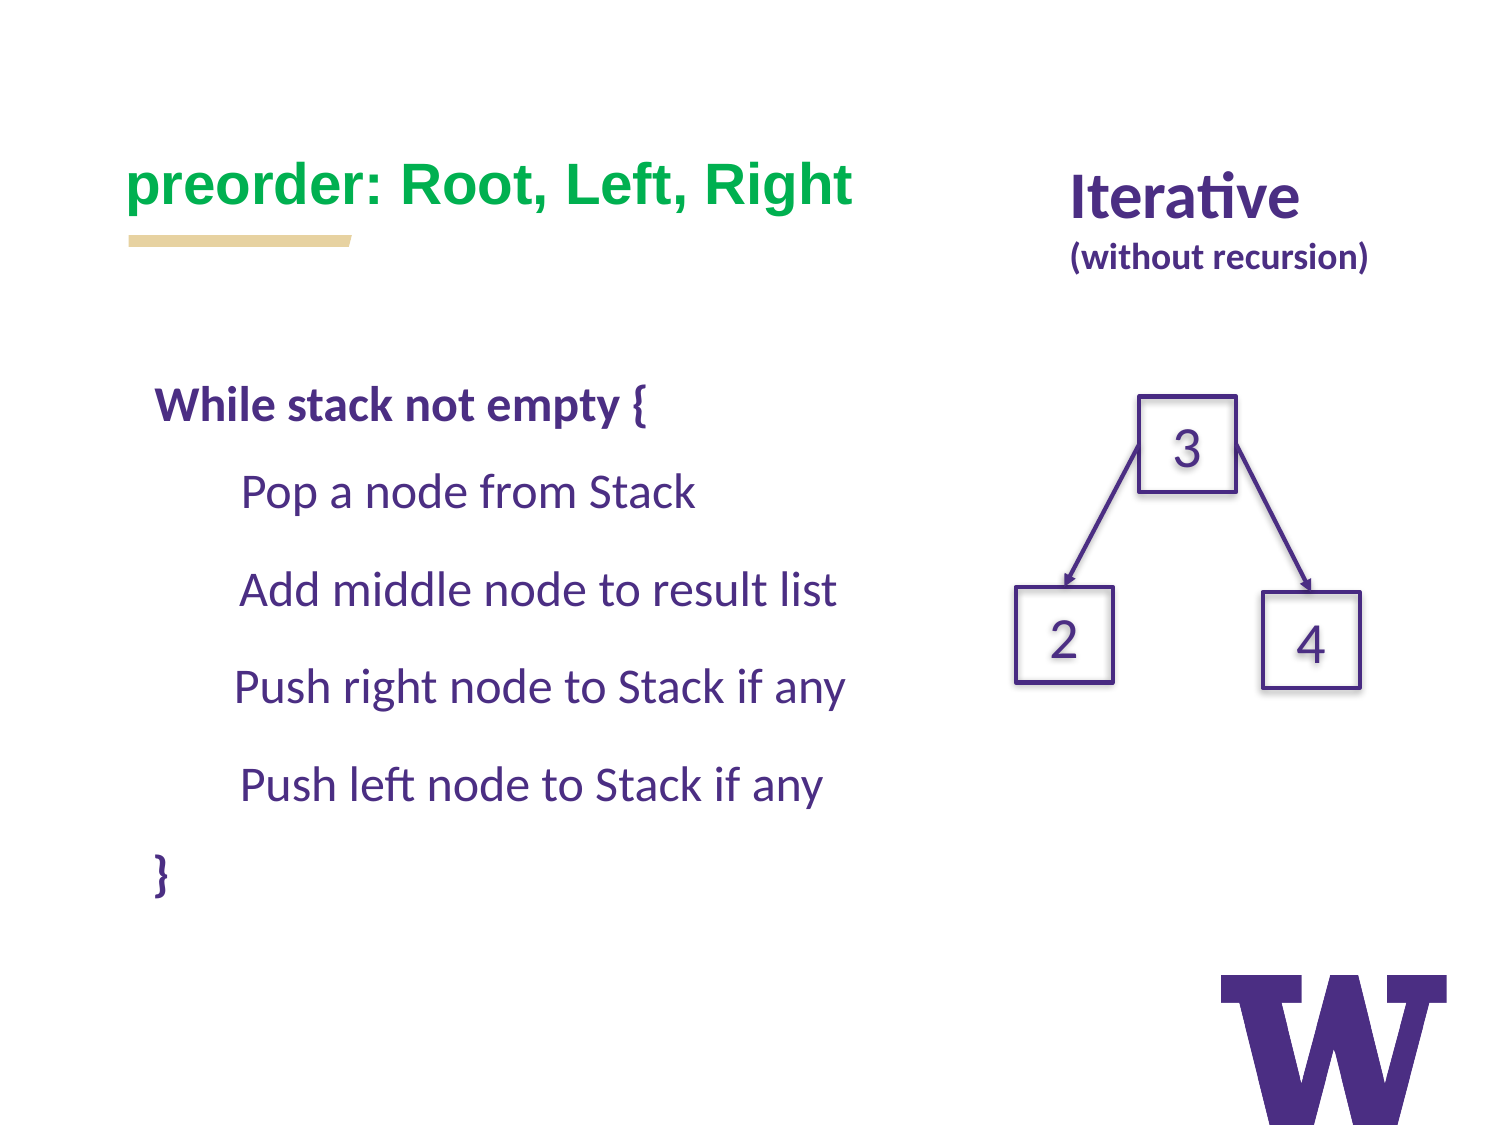

# preorder: Root, Left, Right

Iterative
(without recursion)
While stack not empty {
3
Pop a node from Stack
Add middle node to result list
2
4
Push right node to Stack if any
Push left node to Stack if any
}